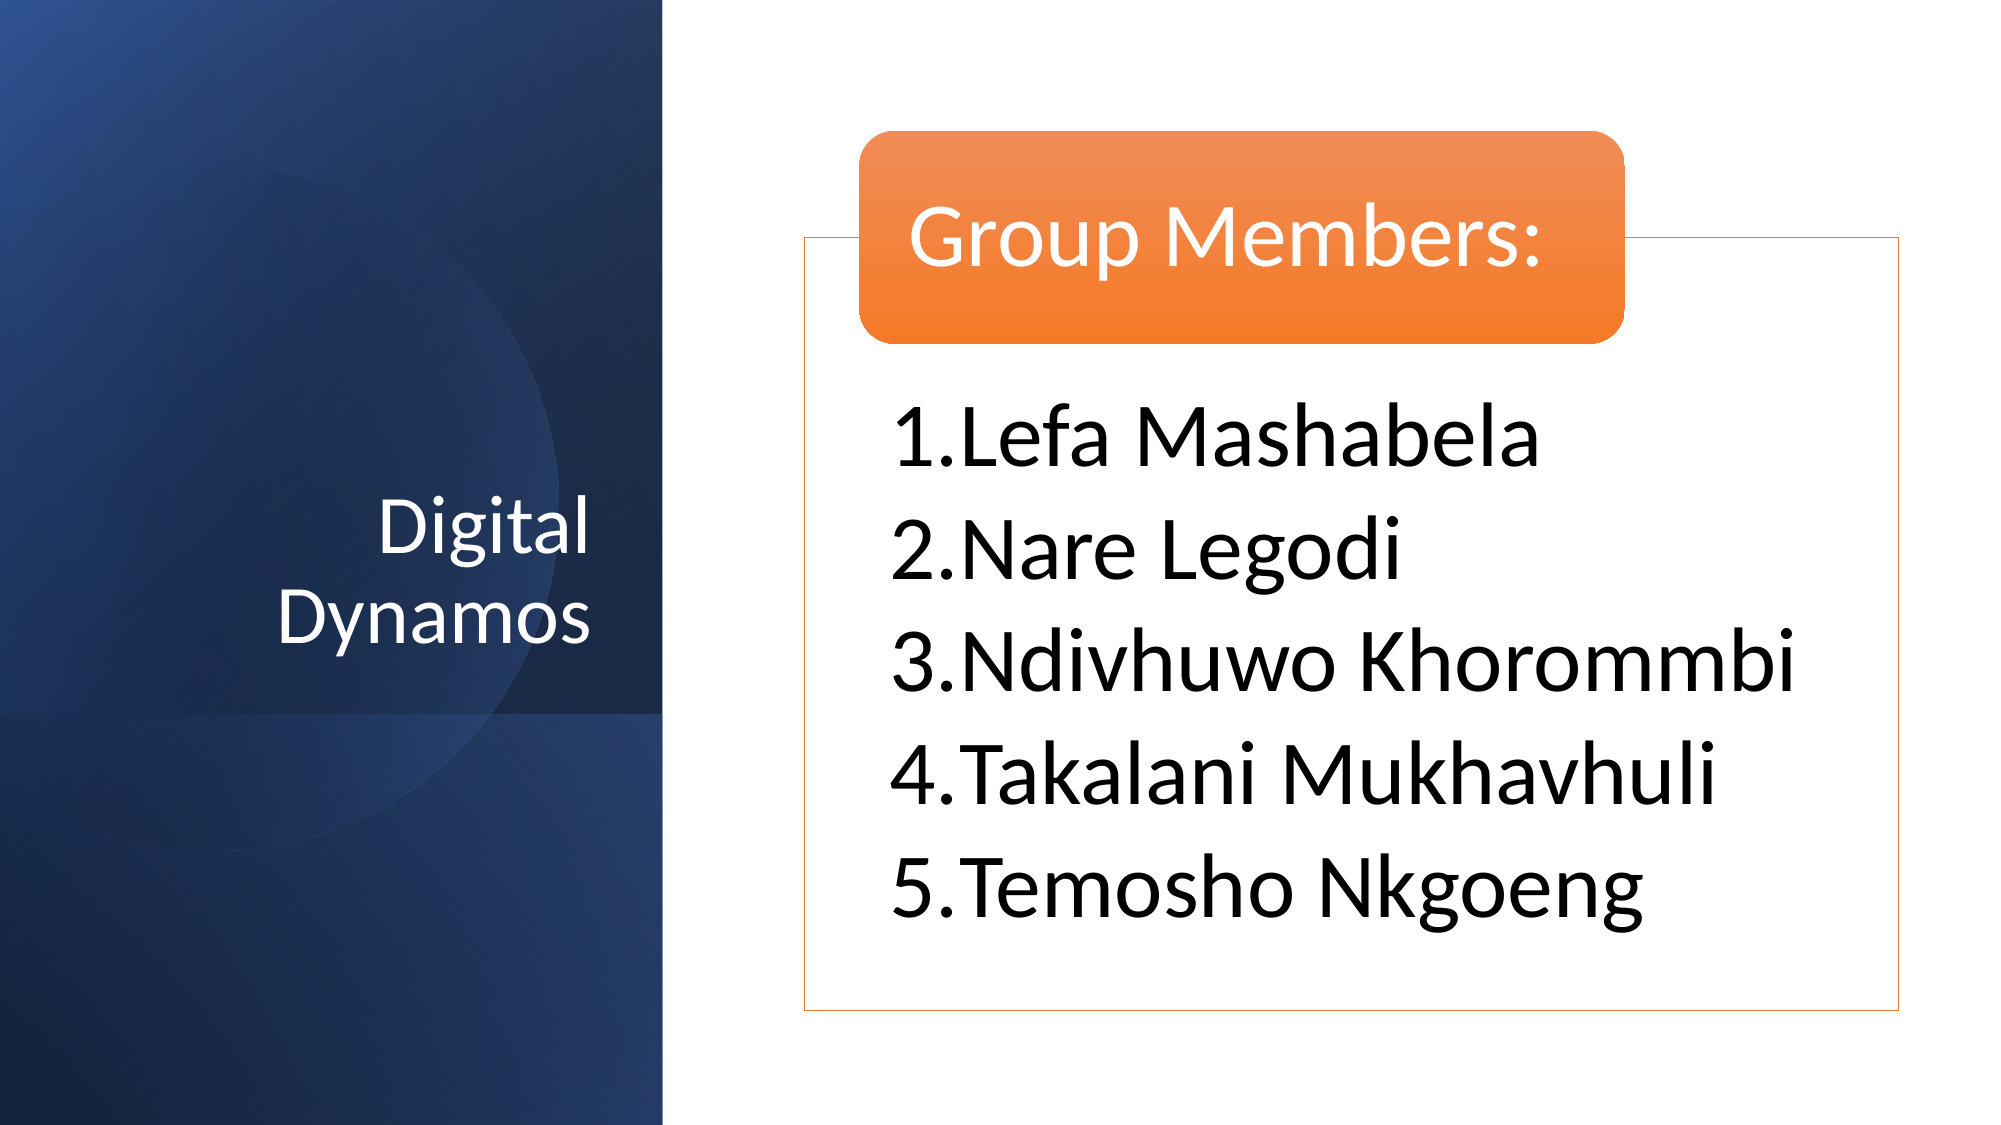

Lefa Mashabela
Nare Legodi
Ndivhuwo Khorommbi
Takalani Mukhavhuli
Temosho Nkgoeng
Group Members:

# Digital Dynamos